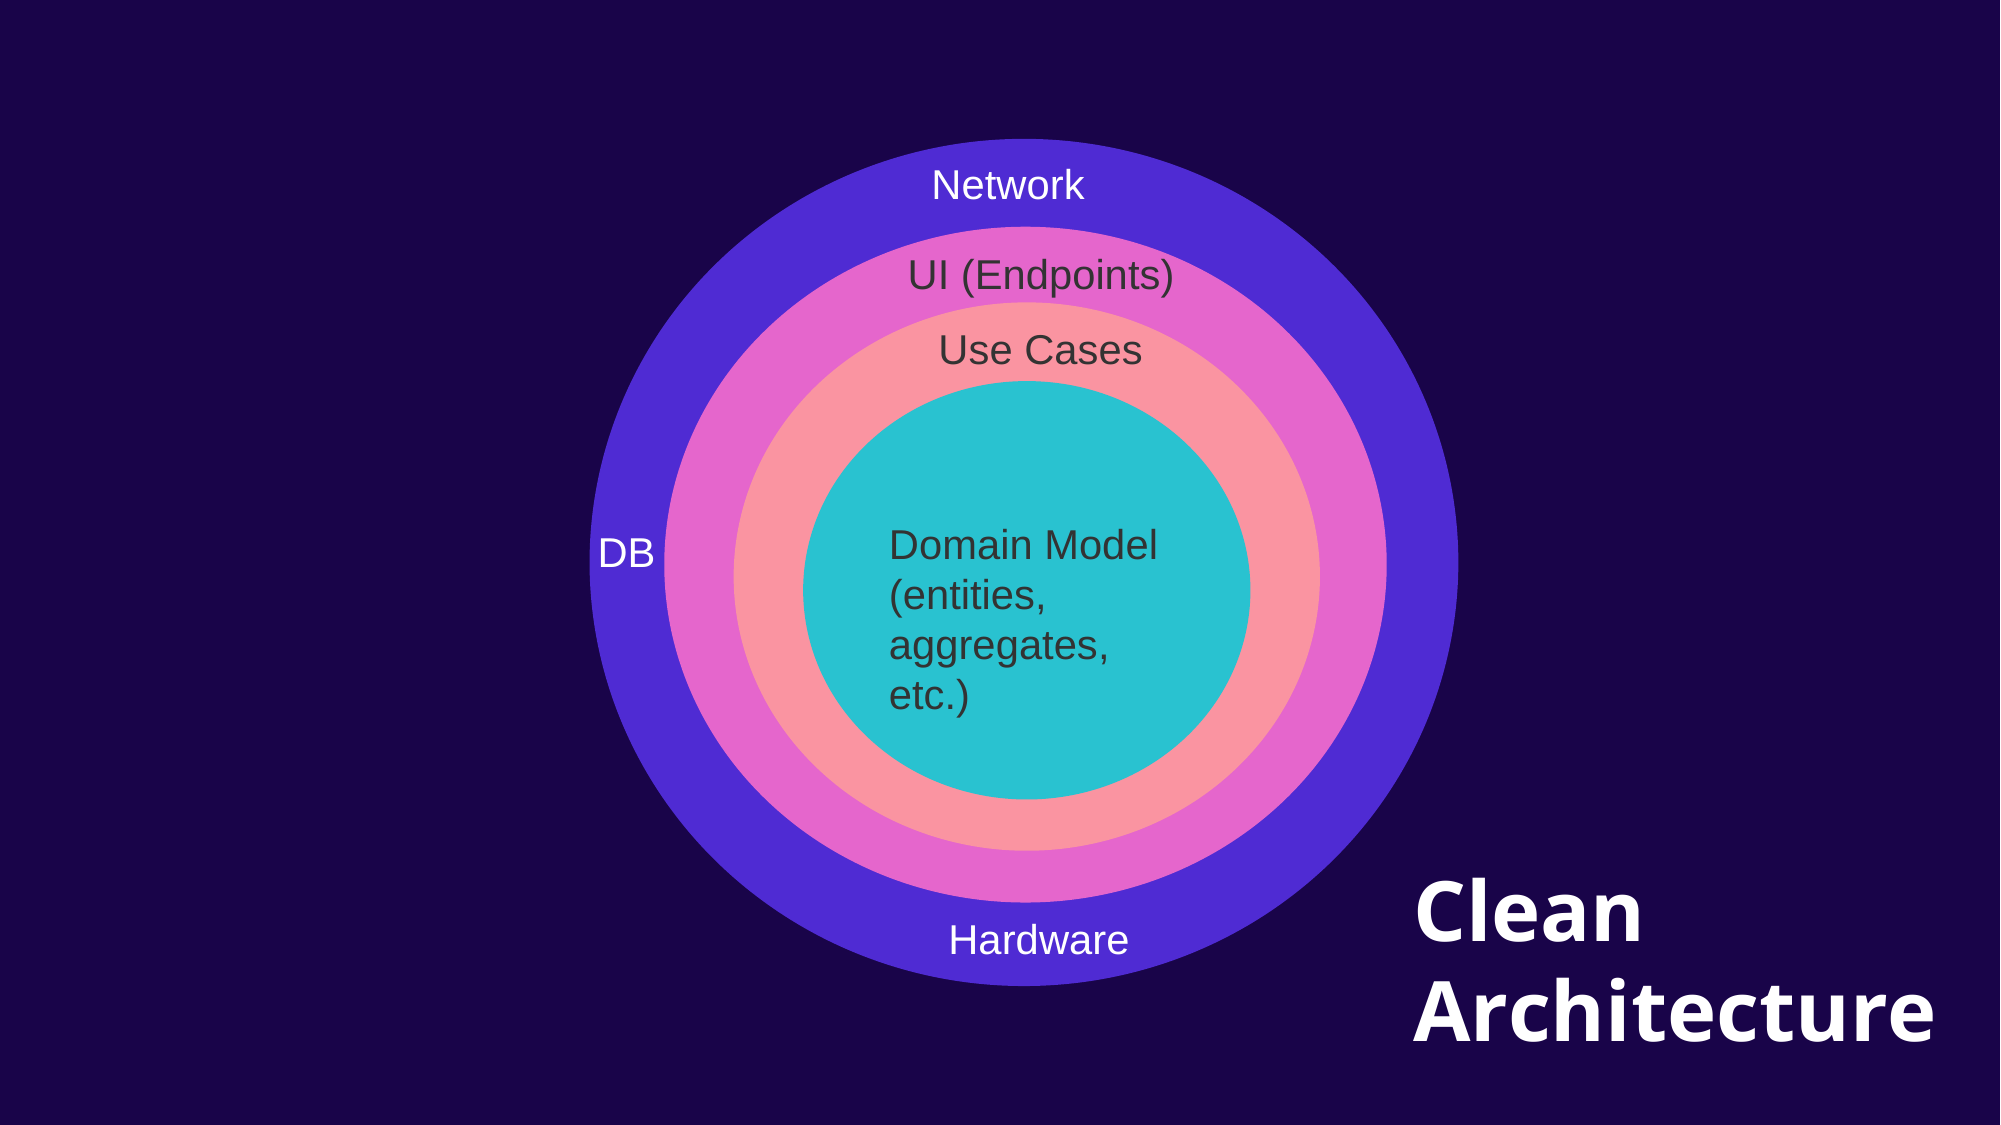

Network

UI (Endpoints)

Use Cases

Domain Model
(entities, aggregates, etc.)
DB
Clean
Architecture
Hardware